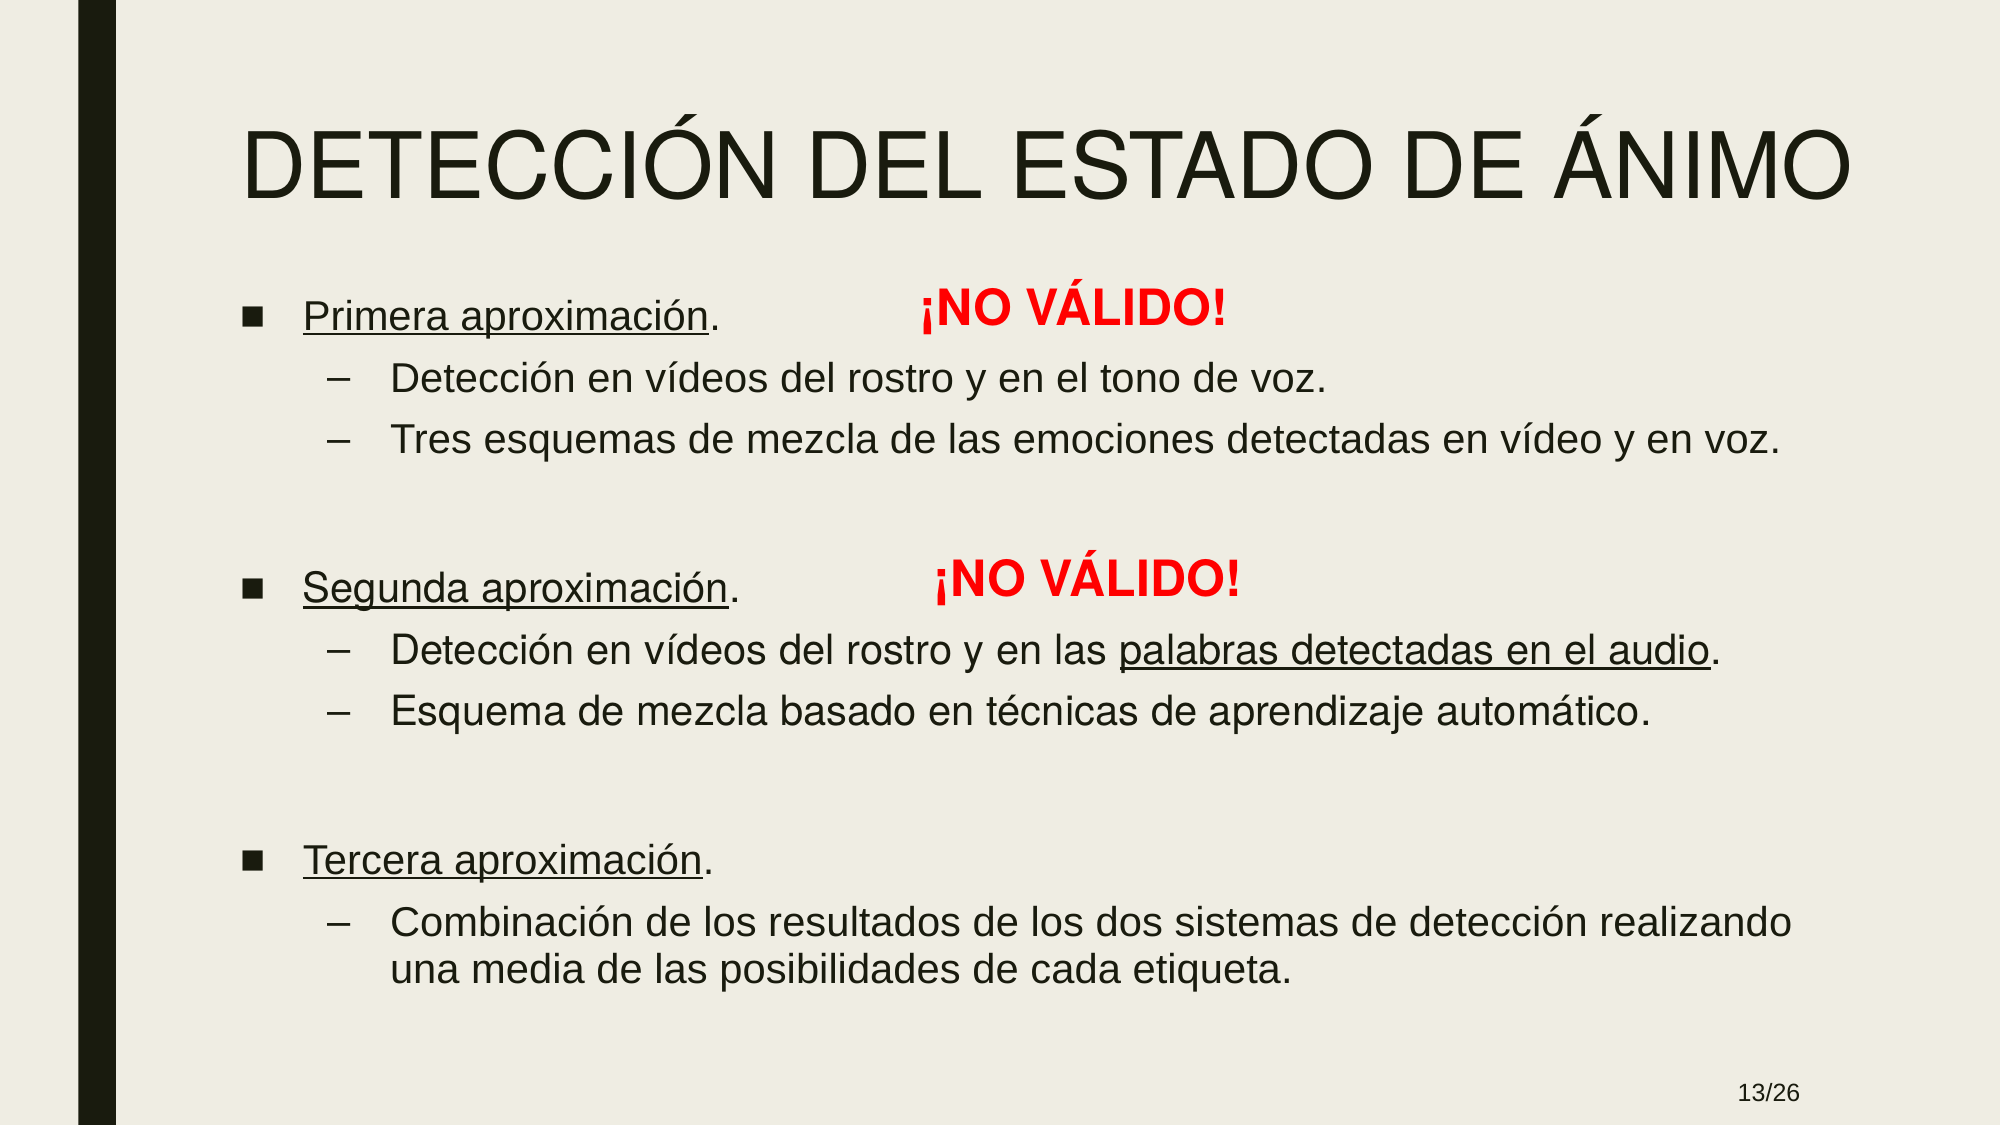

# DETECCIÓN DEL ESTADO DE ÁNIMO
¡NO VÁLIDO!
Primera aproximación.
Detección en vídeos del rostro y en el tono de voz.
Tres esquemas de mezcla de las emociones detectadas en vídeo y en voz.

Segunda aproximación.
Detección en vídeos del rostro y en las palabras detectadas en el audio.
Esquema de mezcla basado en técnicas de aprendizaje automático.

Tercera aproximación.
Combinación de los resultados de los dos sistemas de detección realizando una media de las posibilidades de cada etiqueta.
¡NO VÁLIDO!
13/26